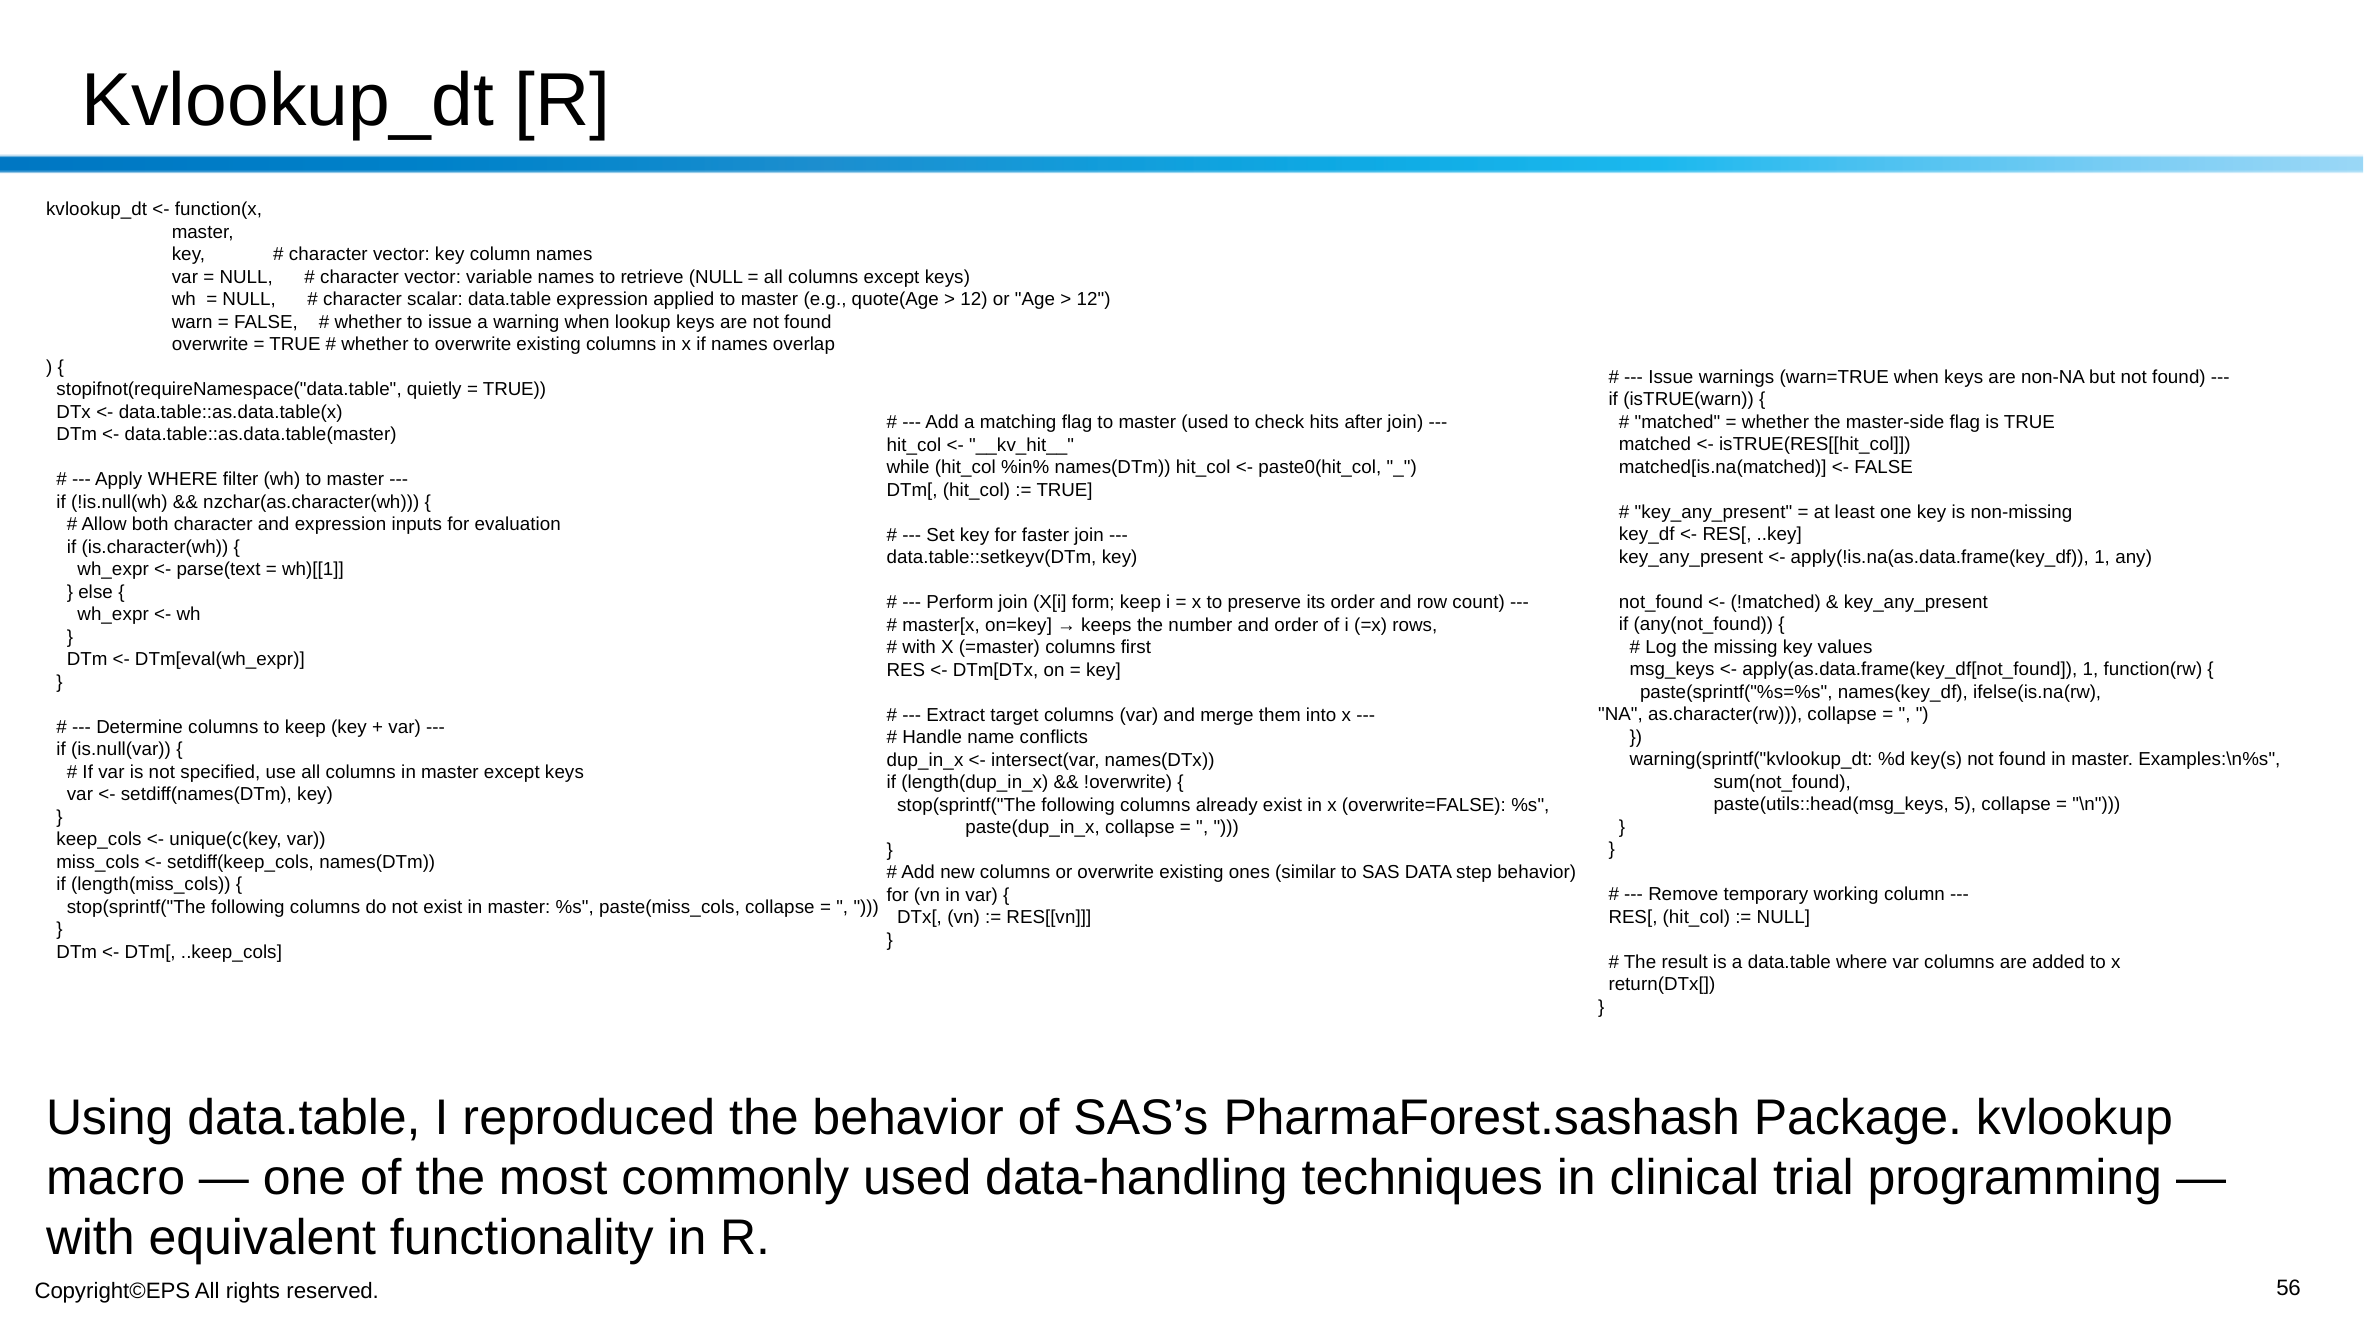

# Kvlookup_dt [R]
kvlookup_dt <- function(x,
                        master,
                        key,             # character vector: key column names
                        var = NULL,      # character vector: variable names to retrieve (NULL = all columns except keys)
                        wh  = NULL,      # character scalar: data.table expression applied to master (e.g., quote(Age > 12) or "Age > 12")
                        warn = FALSE,    # whether to issue a warning when lookup keys are not found
                        overwrite = TRUE # whether to overwrite existing columns in x if names overlap
) {
  stopifnot(requireNamespace("data.table", quietly = TRUE))
  DTx <- data.table::as.data.table(x)
  DTm <- data.table::as.data.table(master)

  # --- Apply WHERE filter (wh) to master ---
  if (!is.null(wh) && nzchar(as.character(wh))) {
    # Allow both character and expression inputs for evaluation
    if (is.character(wh)) {
      wh_expr <- parse(text = wh)[[1]]
    } else {
      wh_expr <- wh
    }
    DTm <- DTm[eval(wh_expr)]
  }

  # --- Determine columns to keep (key + var) ---
  if (is.null(var)) {
    # If var is not specified, use all columns in master except keys
    var <- setdiff(names(DTm), key)
  }
  keep_cols <- unique(c(key, var))
  miss_cols <- setdiff(keep_cols, names(DTm))
  if (length(miss_cols)) {
    stop(sprintf("The following columns do not exist in master: %s", paste(miss_cols, collapse = ", ")))
  }
  DTm <- DTm[, ..keep_cols]

  # --- Issue warnings (warn=TRUE when keys are non-NA but not found) ---
  if (isTRUE(warn)) {
    # "matched" = whether the master-side flag is TRUE
    matched <- isTRUE(RES[[hit_col]])
    matched[is.na(matched)] <- FALSE

    # "key_any_present" = at least one key is non-missing
    key_df <- RES[, ..key]
    key_any_present <- apply(!is.na(as.data.frame(key_df)), 1, any)

    not_found <- (!matched) & key_any_present
    if (any(not_found)) {
      # Log the missing key values
      msg_keys <- apply(as.data.frame(key_df[not_found]), 1, function(rw) {
        paste(sprintf("%s=%s", names(key_df), ifelse(is.na(rw),
"NA", as.character(rw))), collapse = ", ")
      })
      warning(sprintf("kvlookup_dt: %d key(s) not found in master. Examples:\n%s",
                      sum(not_found),
                      paste(utils::head(msg_keys, 5), collapse = "\n")))
    }
  }

  # --- Remove temporary working column ---
  RES[, (hit_col) := NULL]

  # The result is a data.table where var columns are added to x
  return(DTx[])
}

  # --- Add a matching flag to master (used to check hits after join) ---
  hit_col <- "__kv_hit__"
  while (hit_col %in% names(DTm)) hit_col <- paste0(hit_col, "_")
  DTm[, (hit_col) := TRUE]

  # --- Set key for faster join ---
  data.table::setkeyv(DTm, key)

  # --- Perform join (X[i] form; keep i = x to preserve its order and row count) ---
  # master[x, on=key] → keeps the number and order of i (=x) rows,
  # with X (=master) columns first
  RES <- DTm[DTx, on = key]

  # --- Extract target columns (var) and merge them into x ---
  # Handle name conflicts
  dup_in_x <- intersect(var, names(DTx))
  if (length(dup_in_x) && !overwrite) {
    stop(sprintf("The following columns already exist in x (overwrite=FALSE): %s",
                 paste(dup_in_x, collapse = ", ")))
  }
  # Add new columns or overwrite existing ones (similar to SAS DATA step behavior)
  for (vn in var) {
    DTx[, (vn) := RES[[vn]]]
  }
Using data.table, I reproduced the behavior of SAS’s PharmaForest.sashash Package. kvlookup macro — one of the most commonly used data-handling techniques in clinical trial programming — with equivalent functionality in R.
56